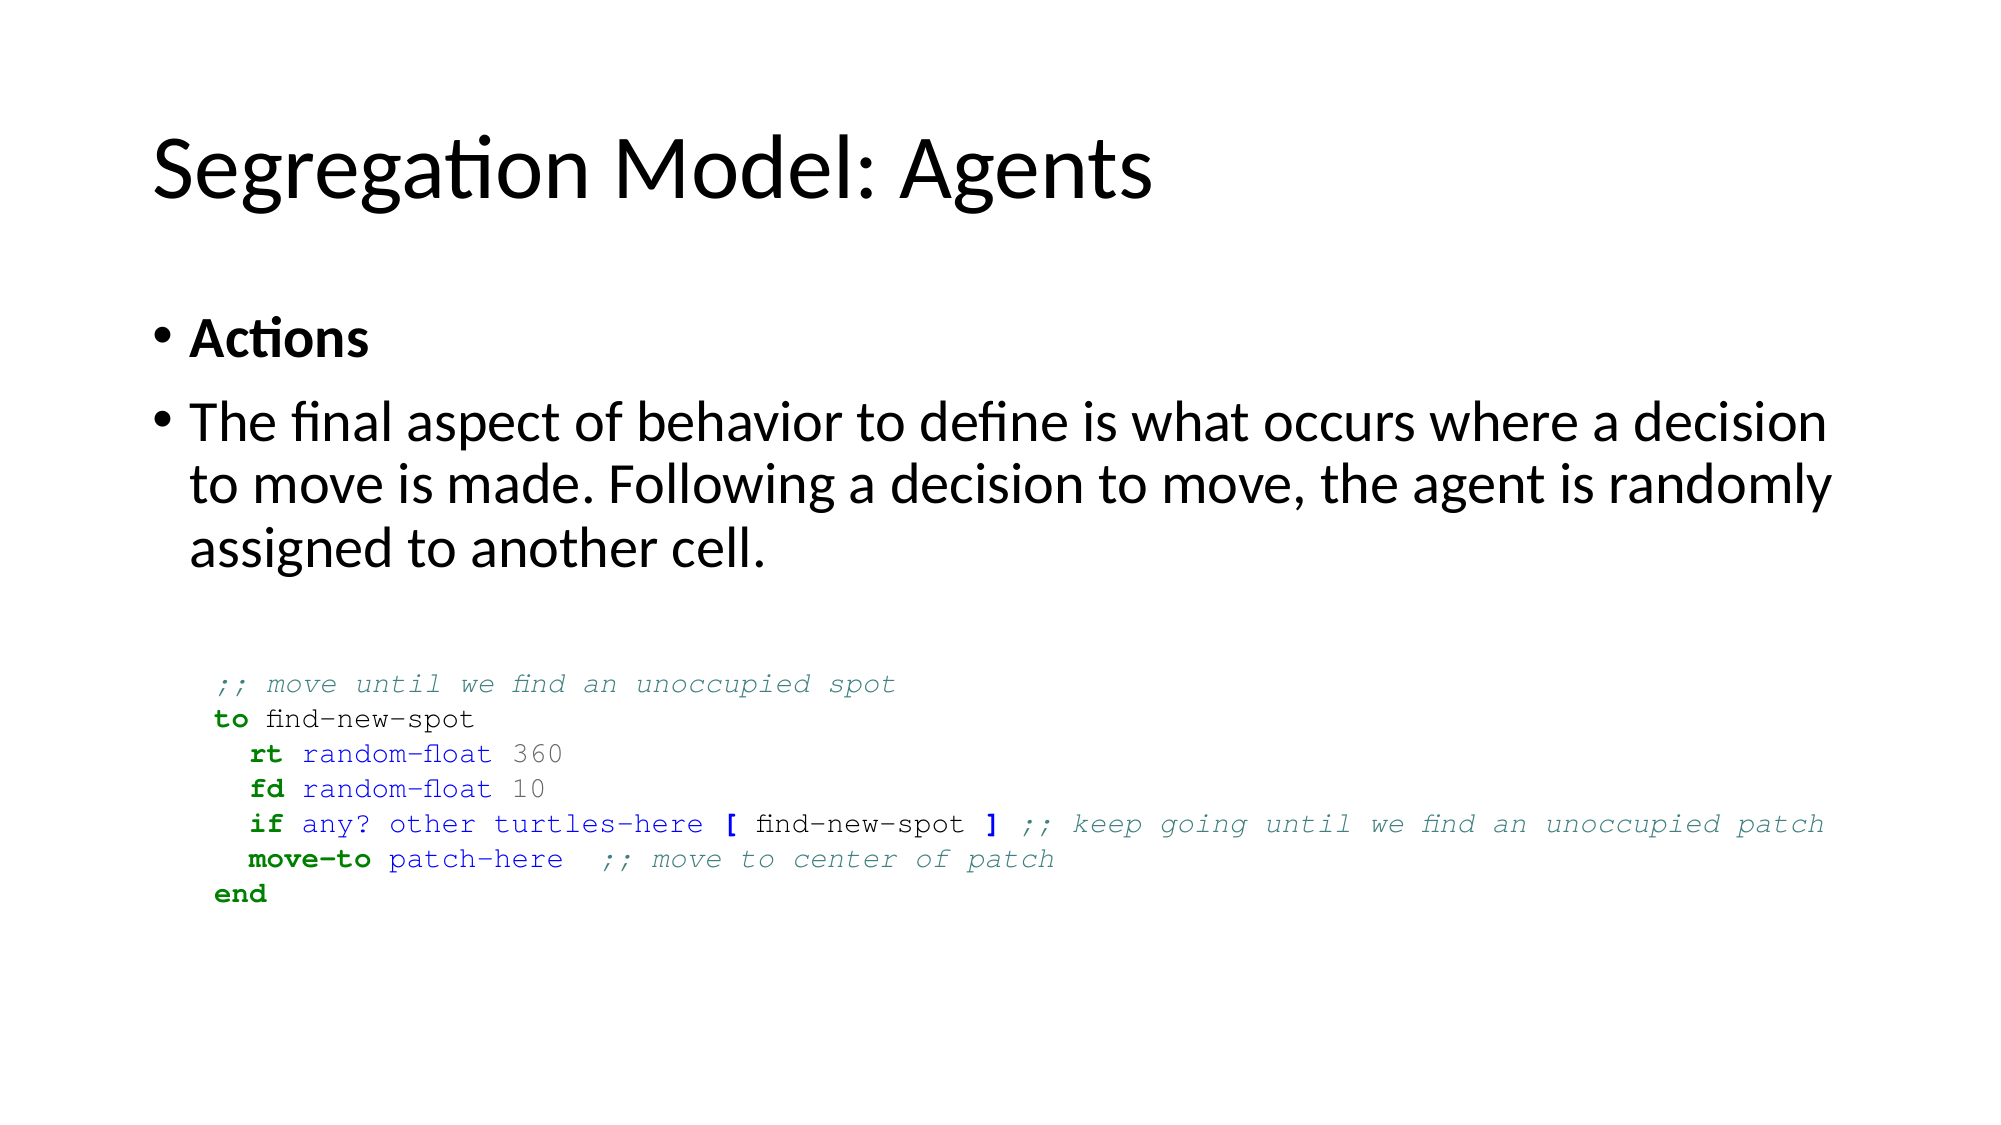

# Segregation Model: Agents
Actions
The final aspect of behavior to define is what occurs where a decision to move is made. Following a decision to move, the agent is randomly assigned to another cell.
;; move until we find an unoccupied spot
to find-new-spot
  rt random-float 360
  fd random-float 10
  if any? other turtles-here [ find-new-spot ] ;; keep going until we find an unoccupied patch
  move-to patch-here  ;; move to center of patch
end